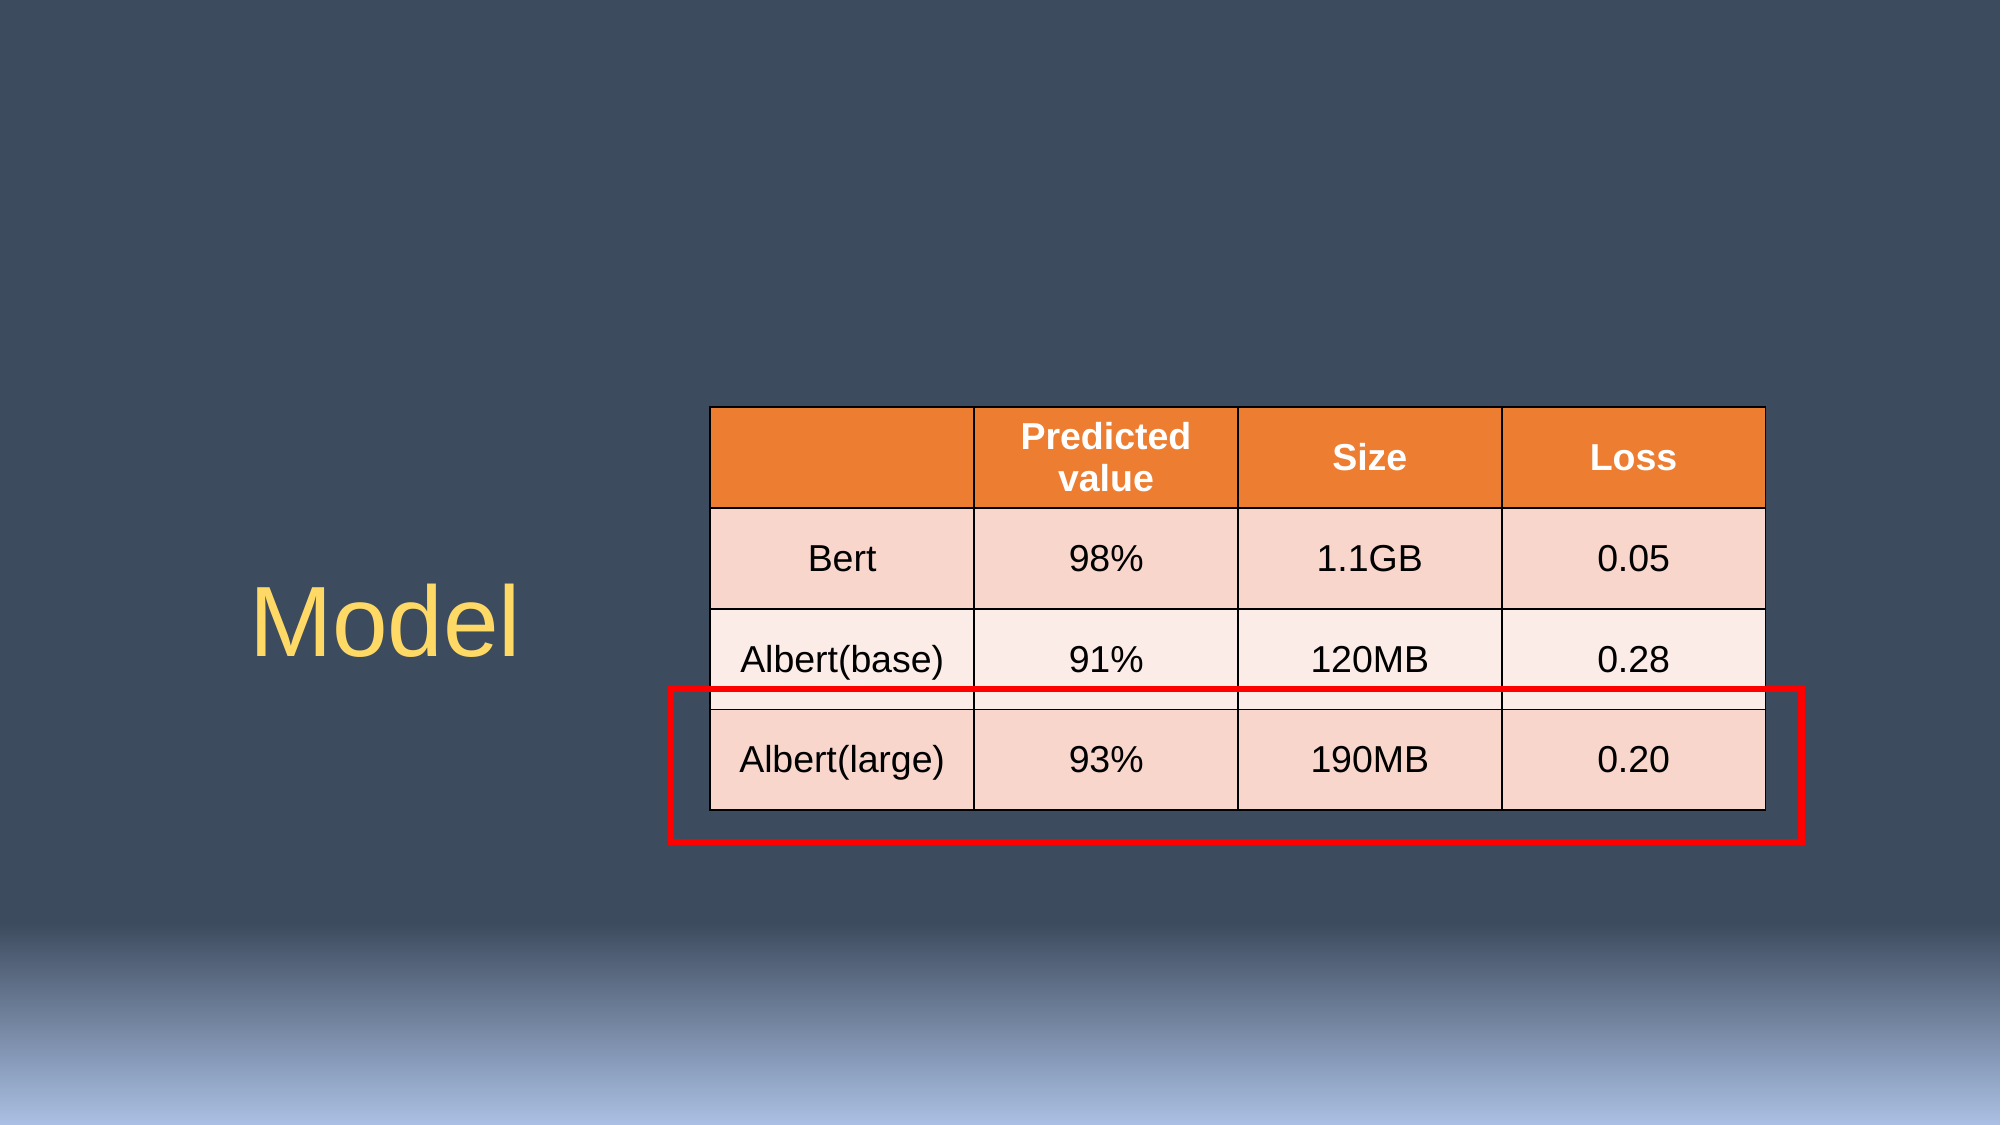

|  | Predicted value | Size | Loss |
| --- | --- | --- | --- |
| Bert | 98% | 1.1GB | 0.05 |
| Albert(base) | 91% | 120MB | 0.28 |
| Albert(large) | 93% | 190MB | 0.20 |
Model